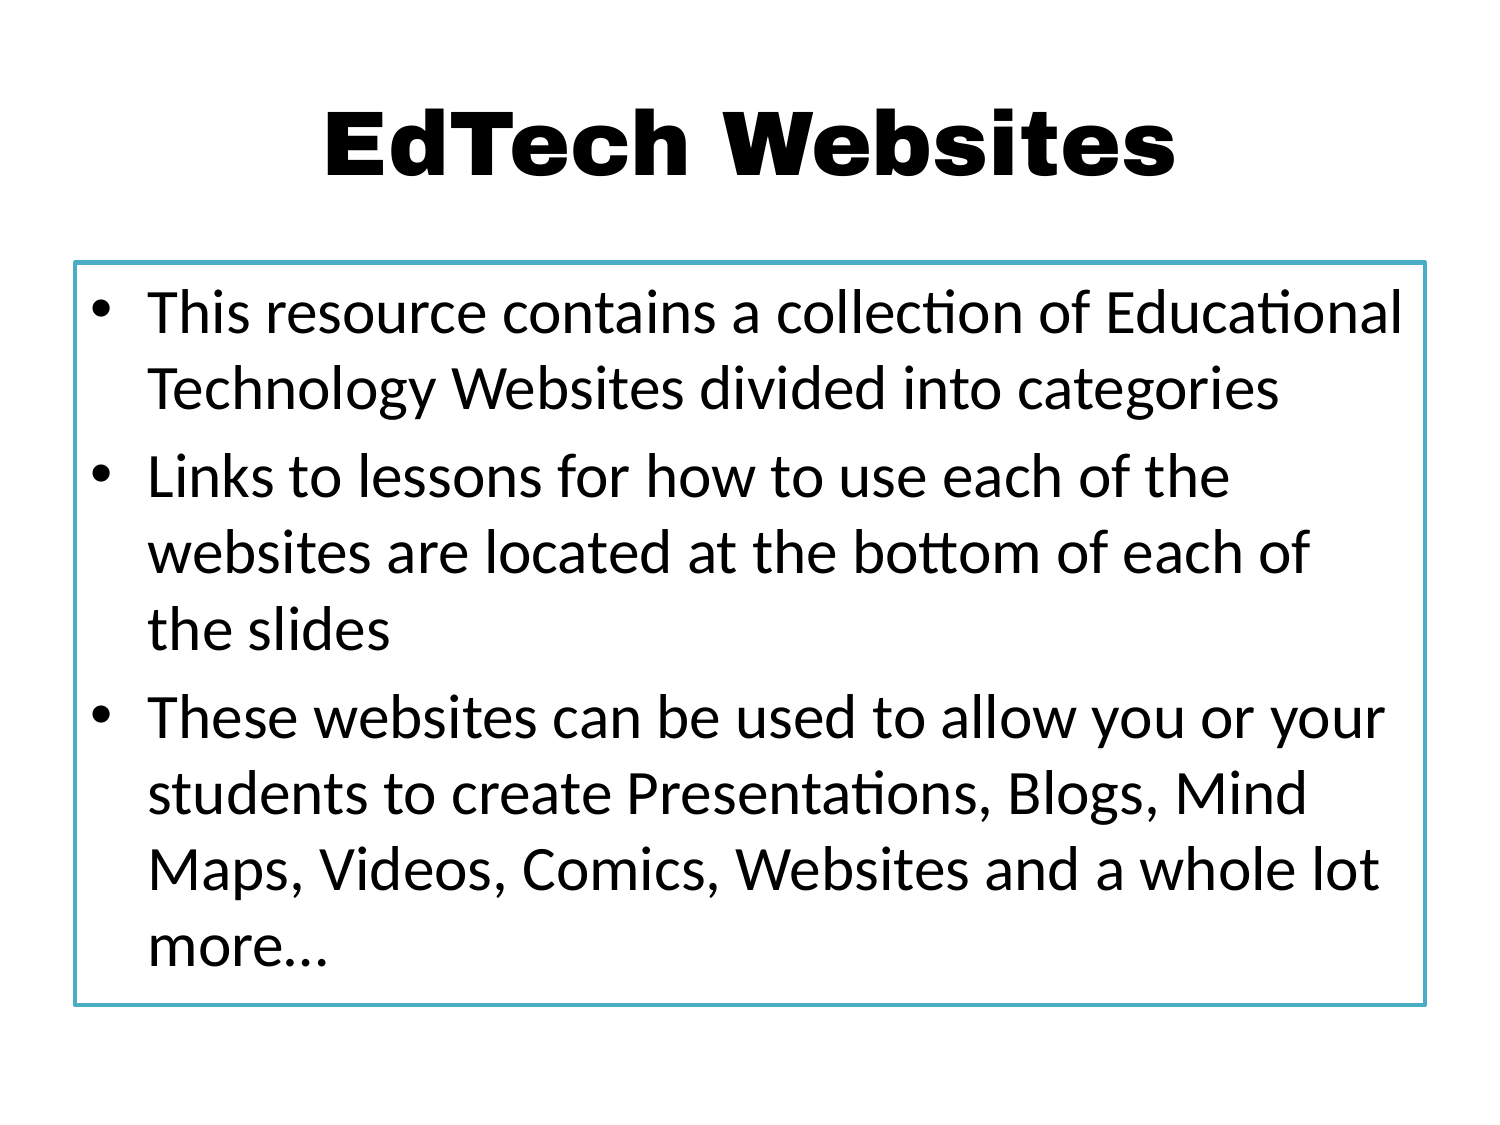

# EdTech Websites
This resource contains a collection of Educational Technology Websites divided into categories
Links to lessons for how to use each of the websites are located at the bottom of each of the slides
These websites can be used to allow you or your students to create Presentations, Blogs, Mind Maps, Videos, Comics, Websites and a whole lot more…